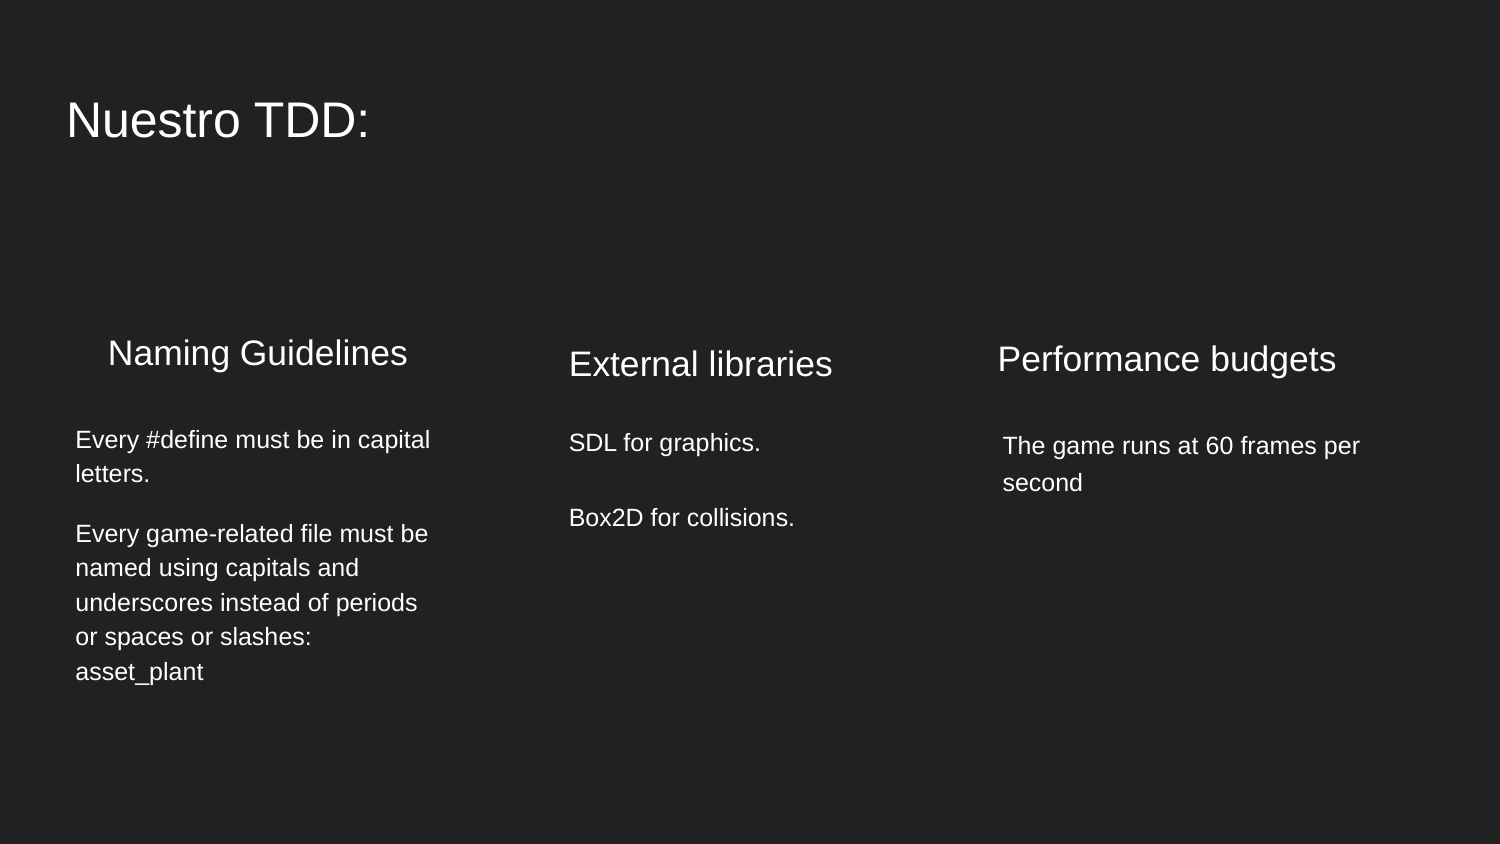

# Nuestro TDD:

Naming Guidelines
Performance budgets
External libraries
Every #define must be in capital letters.
Every game-related file must be named using capitals and underscores instead of periods or spaces or slashes: asset_plant

SDL for graphics.
Box2D for collisions.

The game runs at 60 frames per second